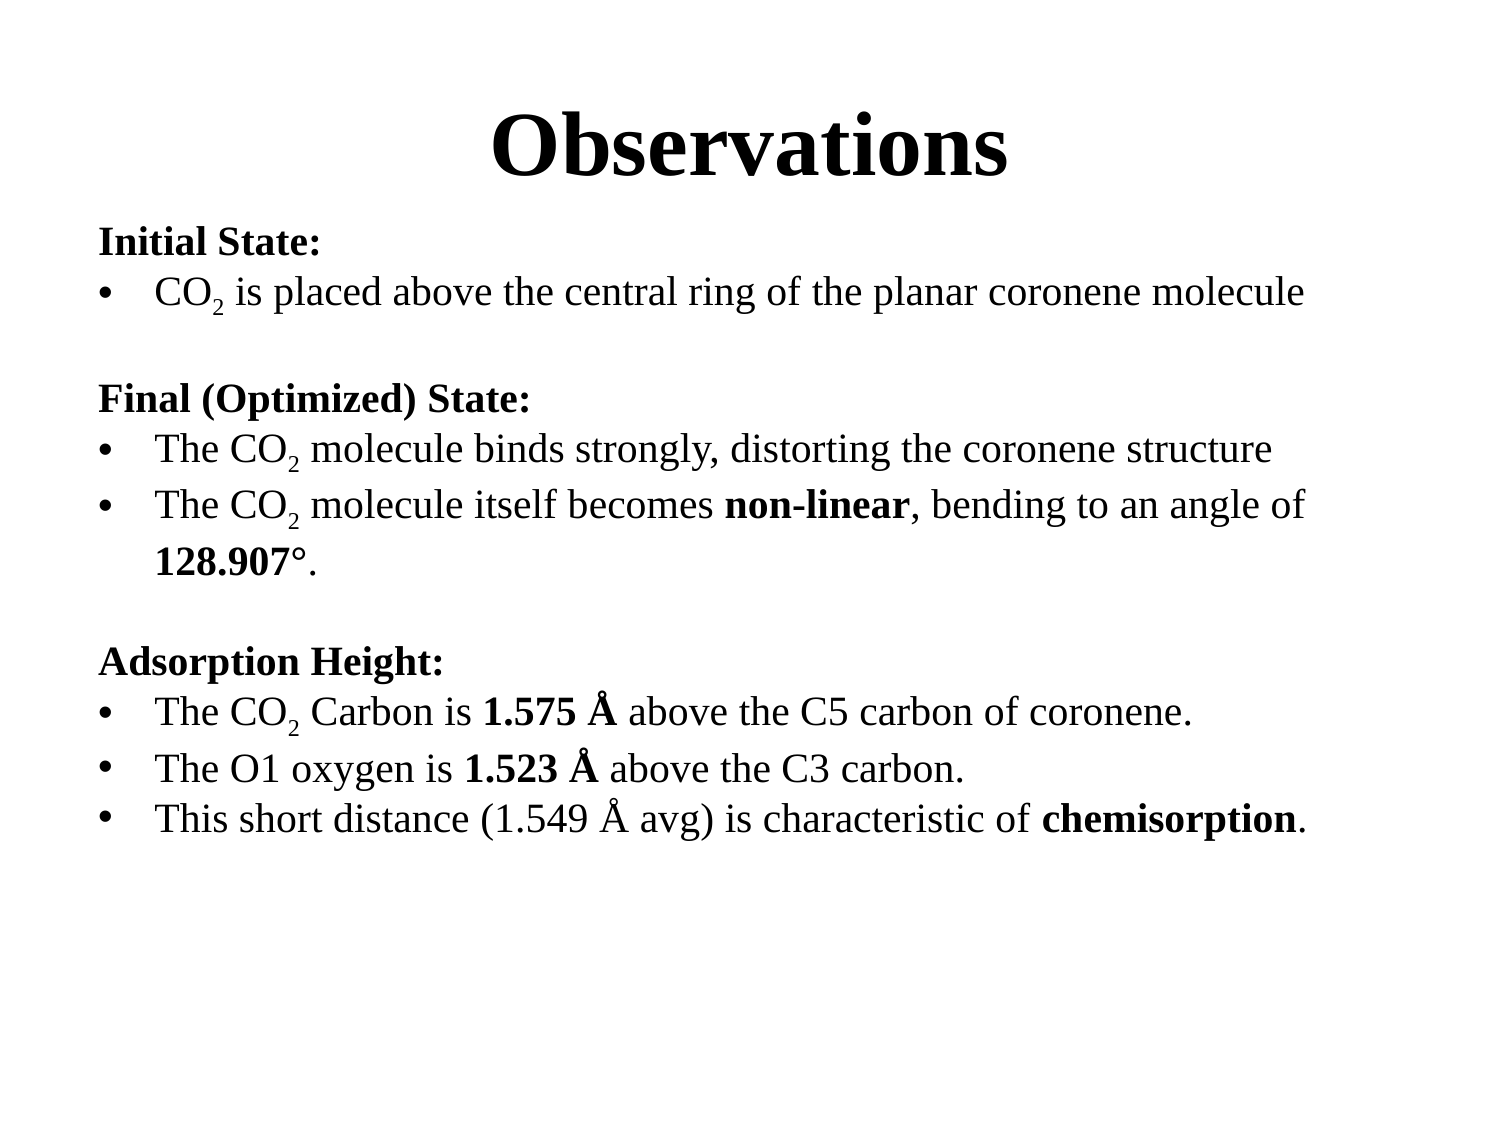

# Observations
Initial State:
CO2 is placed above the central ring of the planar coronene molecule

Final (Optimized) State:
The CO2 molecule binds strongly, distorting the coronene structure
The CO2 molecule itself becomes non-linear, bending to an angle of 128.907°.

Adsorption Height:
The CO2 Carbon is 1.575 Å above the C5 carbon of coronene.
The O1 oxygen is 1.523 Å above the C3 carbon.
This short distance (1.549 Å avg) is characteristic of chemisorption.